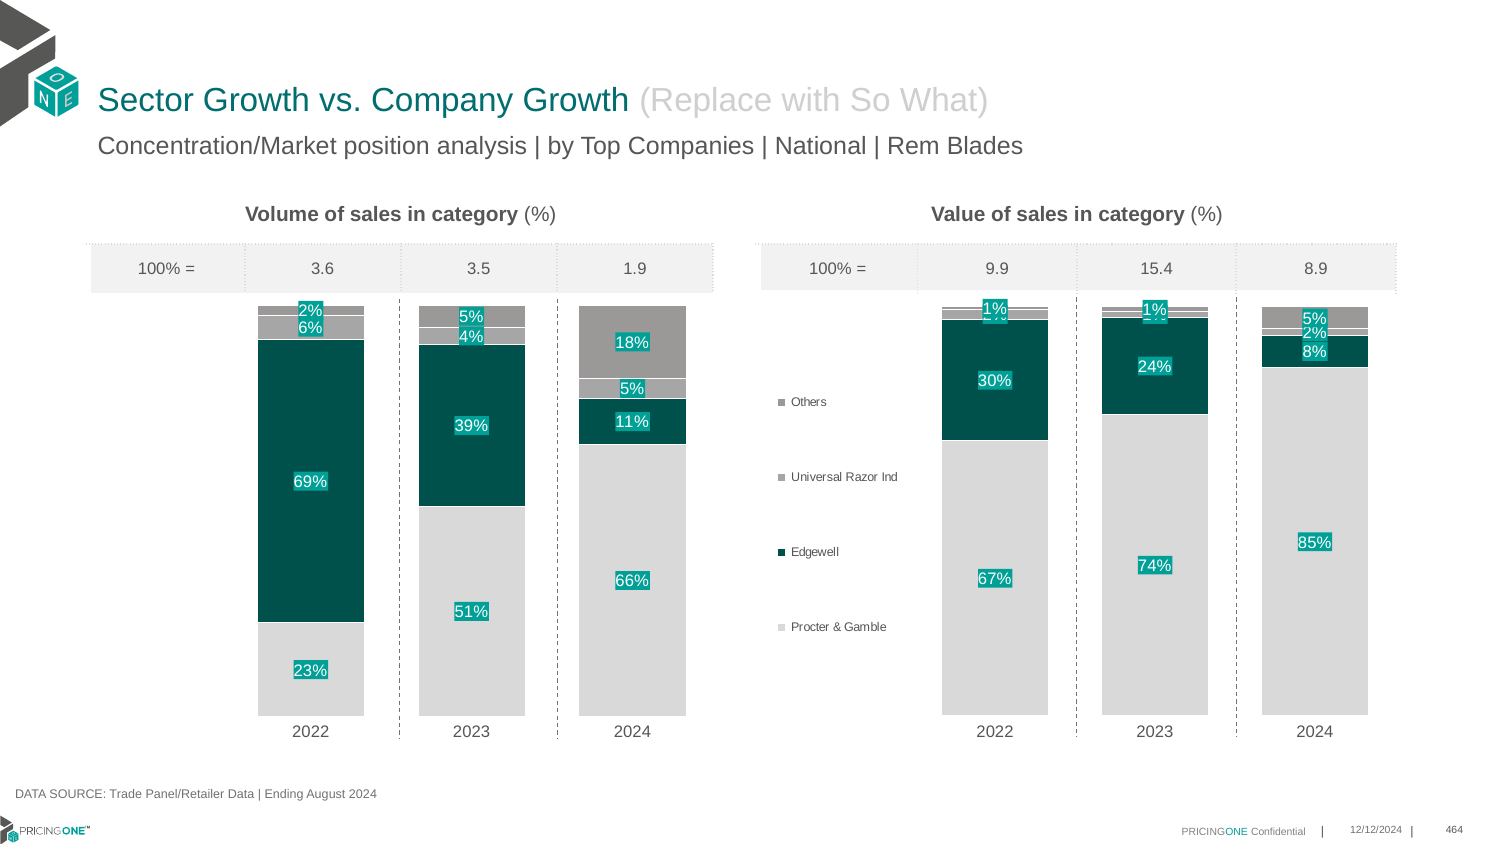

# Sector Growth vs. Company Growth (Replace with So What)
Concentration/Market position analysis | by Top Companies | National | Rem Blades
| Volume of sales in category (%) |  |  |  |
| --- | --- | --- | --- |
| 100% = | 3.6 | 3.5 | 1.9 |
| Value of sales in category (%) |  |  |  |
| --- | --- | --- | --- |
| 100% = | 9.9 | 15.4 | 8.9 |

### Chart

| Category | Procter & Gamble | Edgewell | Universal Razor Ind | Others |
|---|---|---|---|---|
| 2022 | 0.22723148691972603 | 0.6902161770994558 | 0.05860617117050694 | 0.0239461648103112 |
| 2023 | 0.5106881463746251 | 0.39332446782088637 | 0.0432478998812097 | 0.05273948592327878 |
| 2024 | 0.6612830079184039 | 0.11188365953107476 | 0.04914128137966954 | 0.17769205117085185 |

### Chart

| Category | Procter & Gamble | Edgewell | Universal Razor Ind | Others |
|---|---|---|---|---|
| 2022 | 0.6721360857570098 | 0.29677616957223557 | 0.024572723633076377 | 0.0065150210376782505 |
| 2023 | 0.7368159836185553 | 0.23700633449370295 | 0.01453259954657761 | 0.011645082341164209 |
| 2024 | 0.8510513986668473 | 0.07921916909615283 | 0.01596529600646068 | 0.05376413623053917 |
DATA SOURCE: Trade Panel/Retailer Data | Ending August 2024

12/12/2024
464